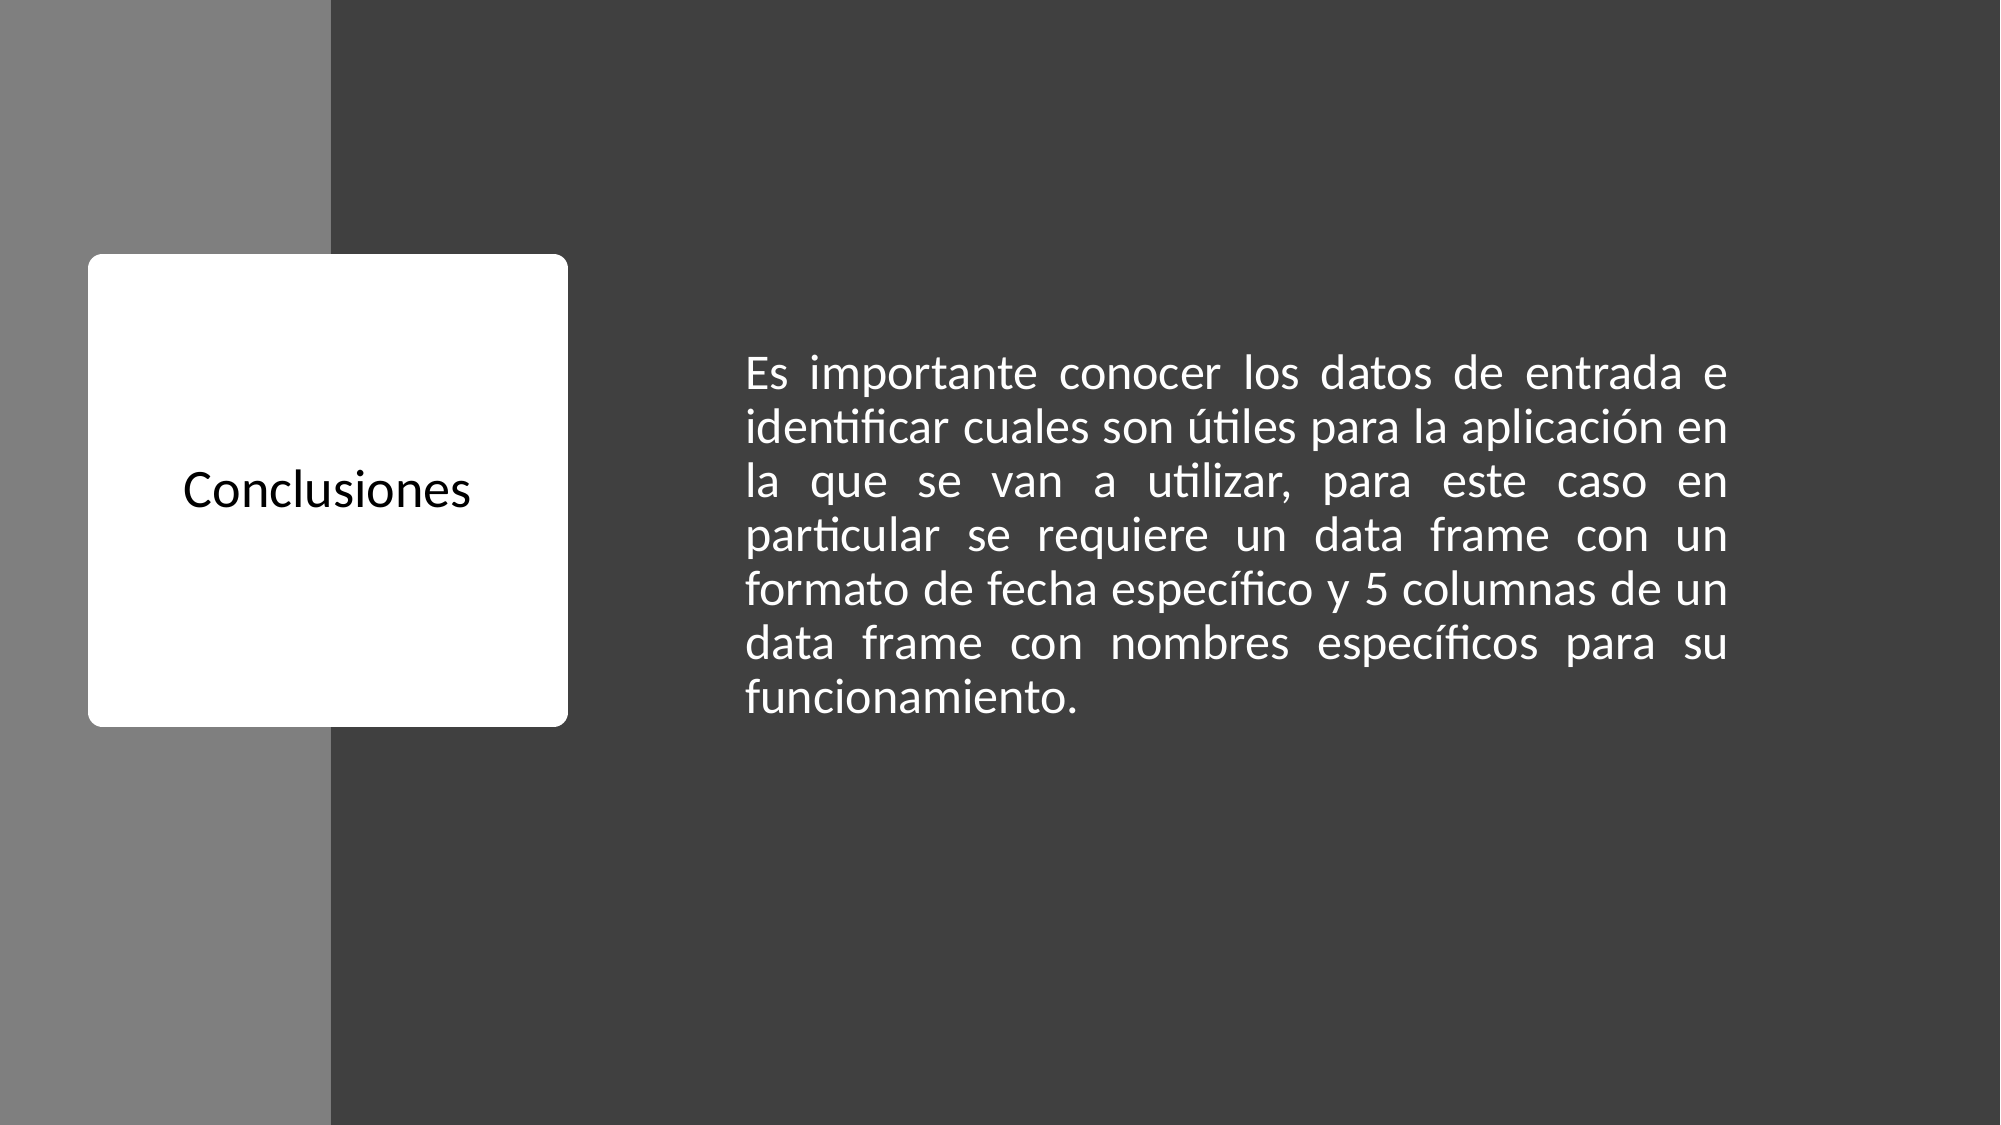

Es importante conocer los datos de entrada e identificar cuales son útiles para la aplicación en la que se van a utilizar, para este caso en particular se requiere un data frame con un formato de fecha específico y 5 columnas de un data frame con nombres específicos para su funcionamiento.
# Conclusiones